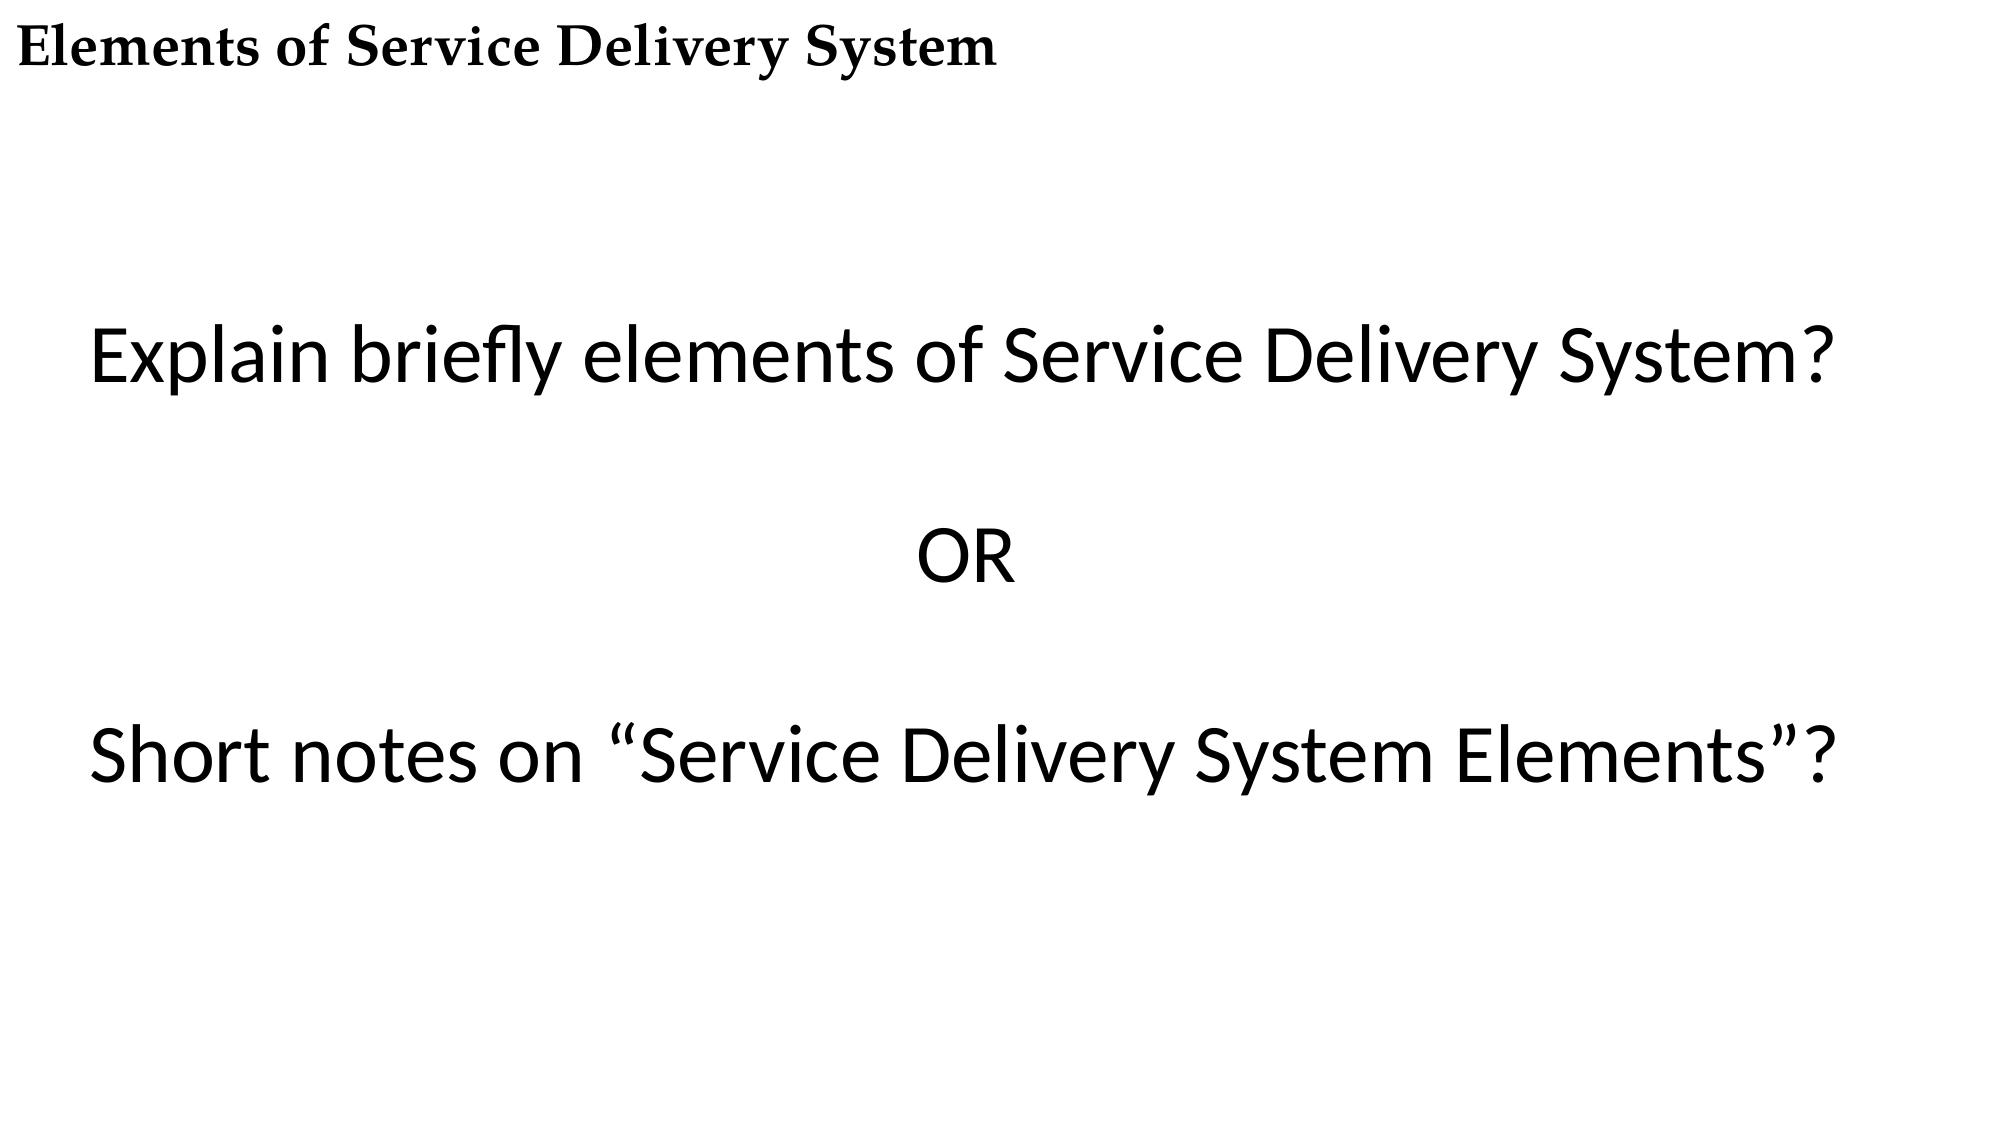

Elements of Service Delivery System
Explain briefly elements of Service Delivery System?

OR

Short notes on “Service Delivery System Elements”?